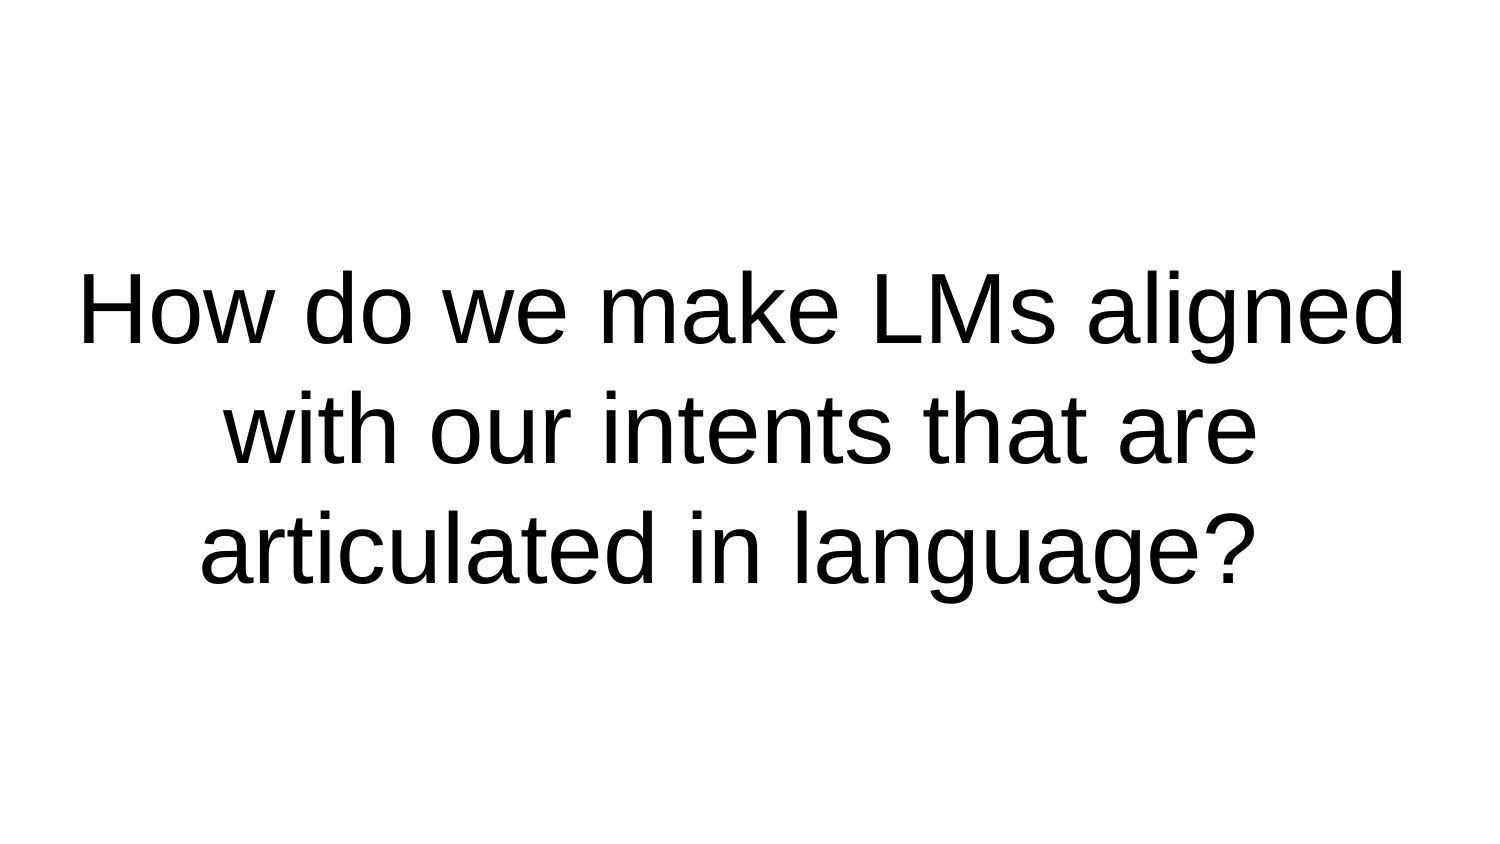

# How do we make LMs aligned with our intents that are articulated in language?